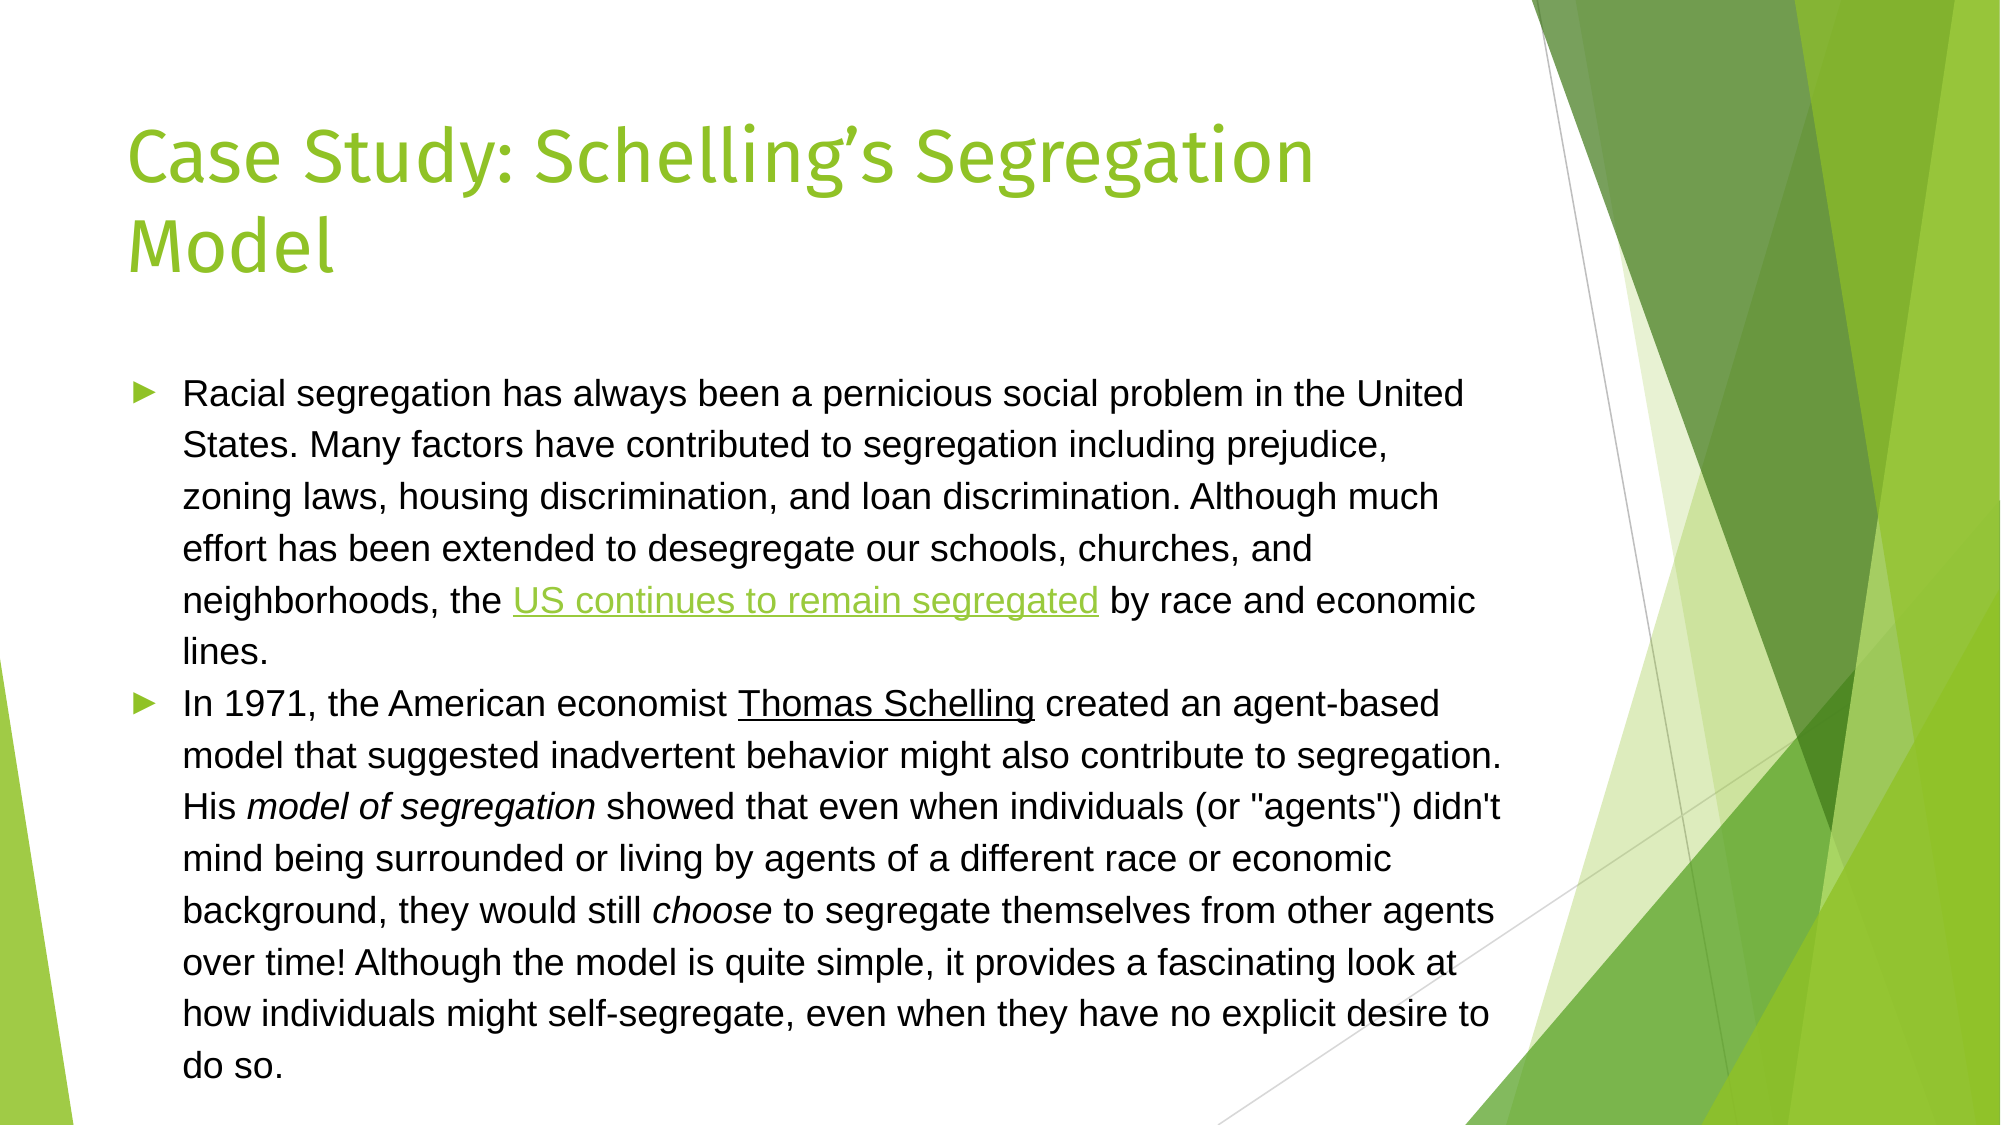

# Case Study: Schelling’s Segregation Model

Racial segregation has always been a pernicious social problem in the United States. Many factors have contributed to segregation including prejudice, zoning laws, housing discrimination, and loan discrimination. Although much effort has been extended to desegregate our schools, churches, and neighborhoods, the US continues to remain segregated by race and economic lines.
In 1971, the American economist Thomas Schelling created an agent-based model that suggested inadvertent behavior might also contribute to segregation. His model of segregation showed that even when individuals (or "agents") didn't mind being surrounded or living by agents of a different race or economic background, they would still choose to segregate themselves from other agents over time! Although the model is quite simple, it provides a fascinating look at how individuals might self-segregate, even when they have no explicit desire to do so.